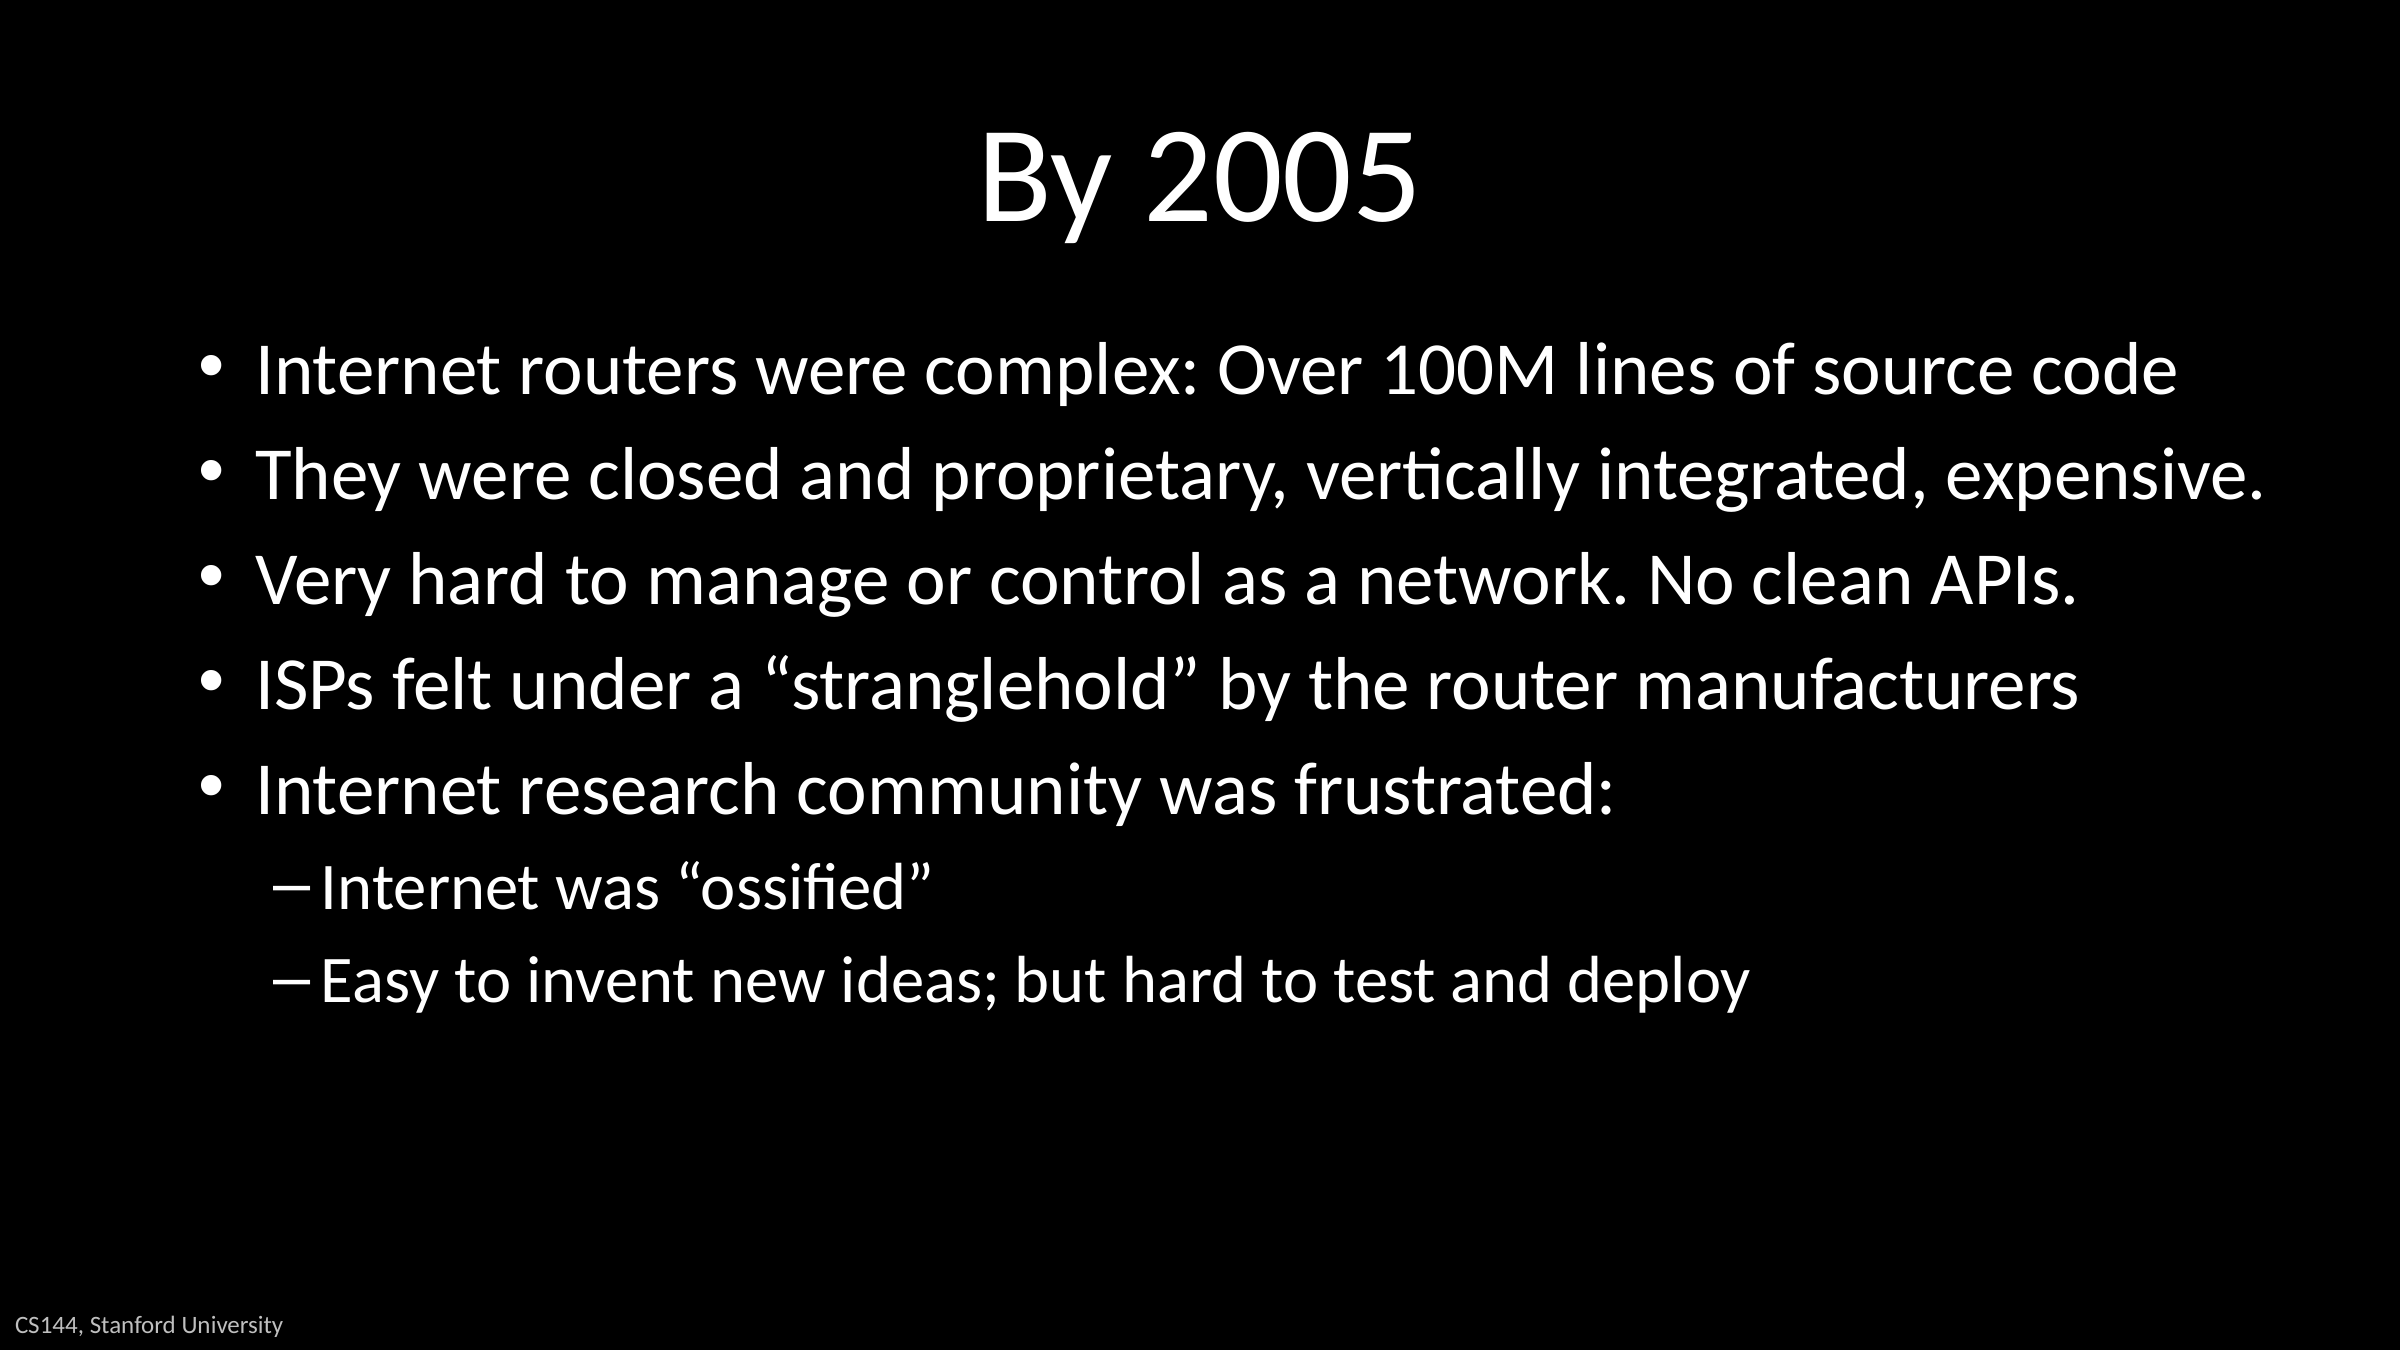

# By 2005
Internet routers were complex: Over 100M lines of source code
They were closed and proprietary, vertically integrated, expensive.
Very hard to manage or control as a network. No clean APIs.
ISPs felt under a “stranglehold” by the router manufacturers
Internet research community was frustrated:
Internet was “ossified”
Easy to invent new ideas; but hard to test and deploy